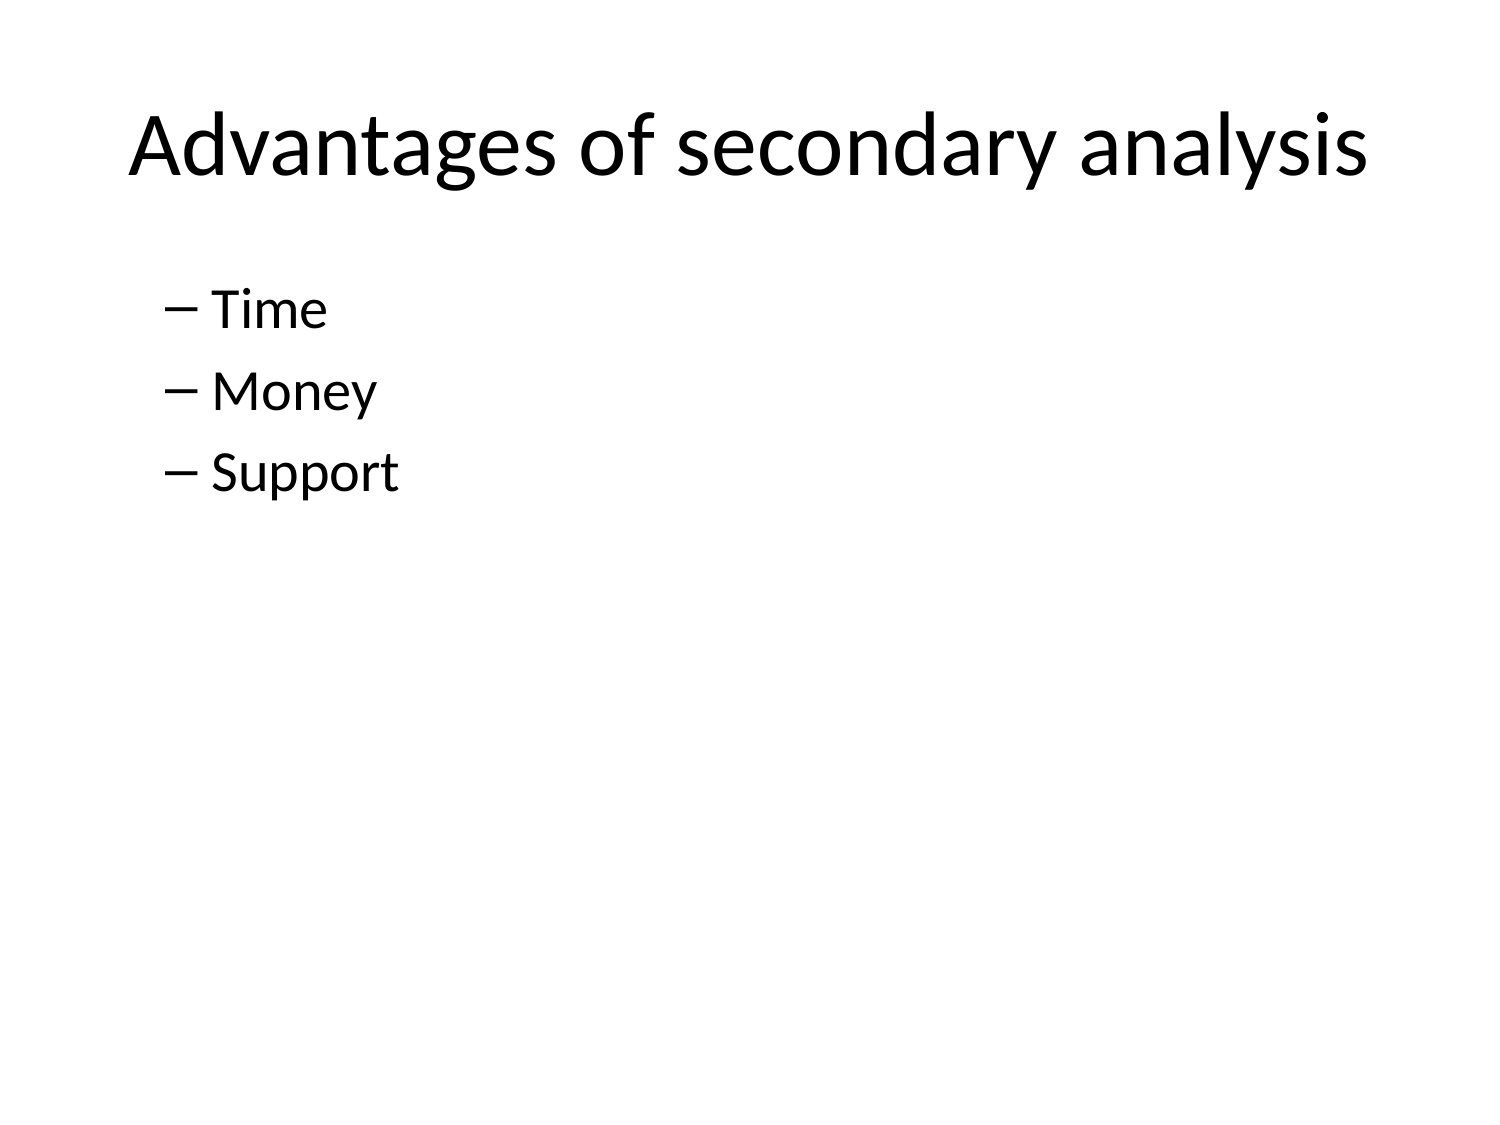

# Advantages of secondary analysis
Time
Money
Support